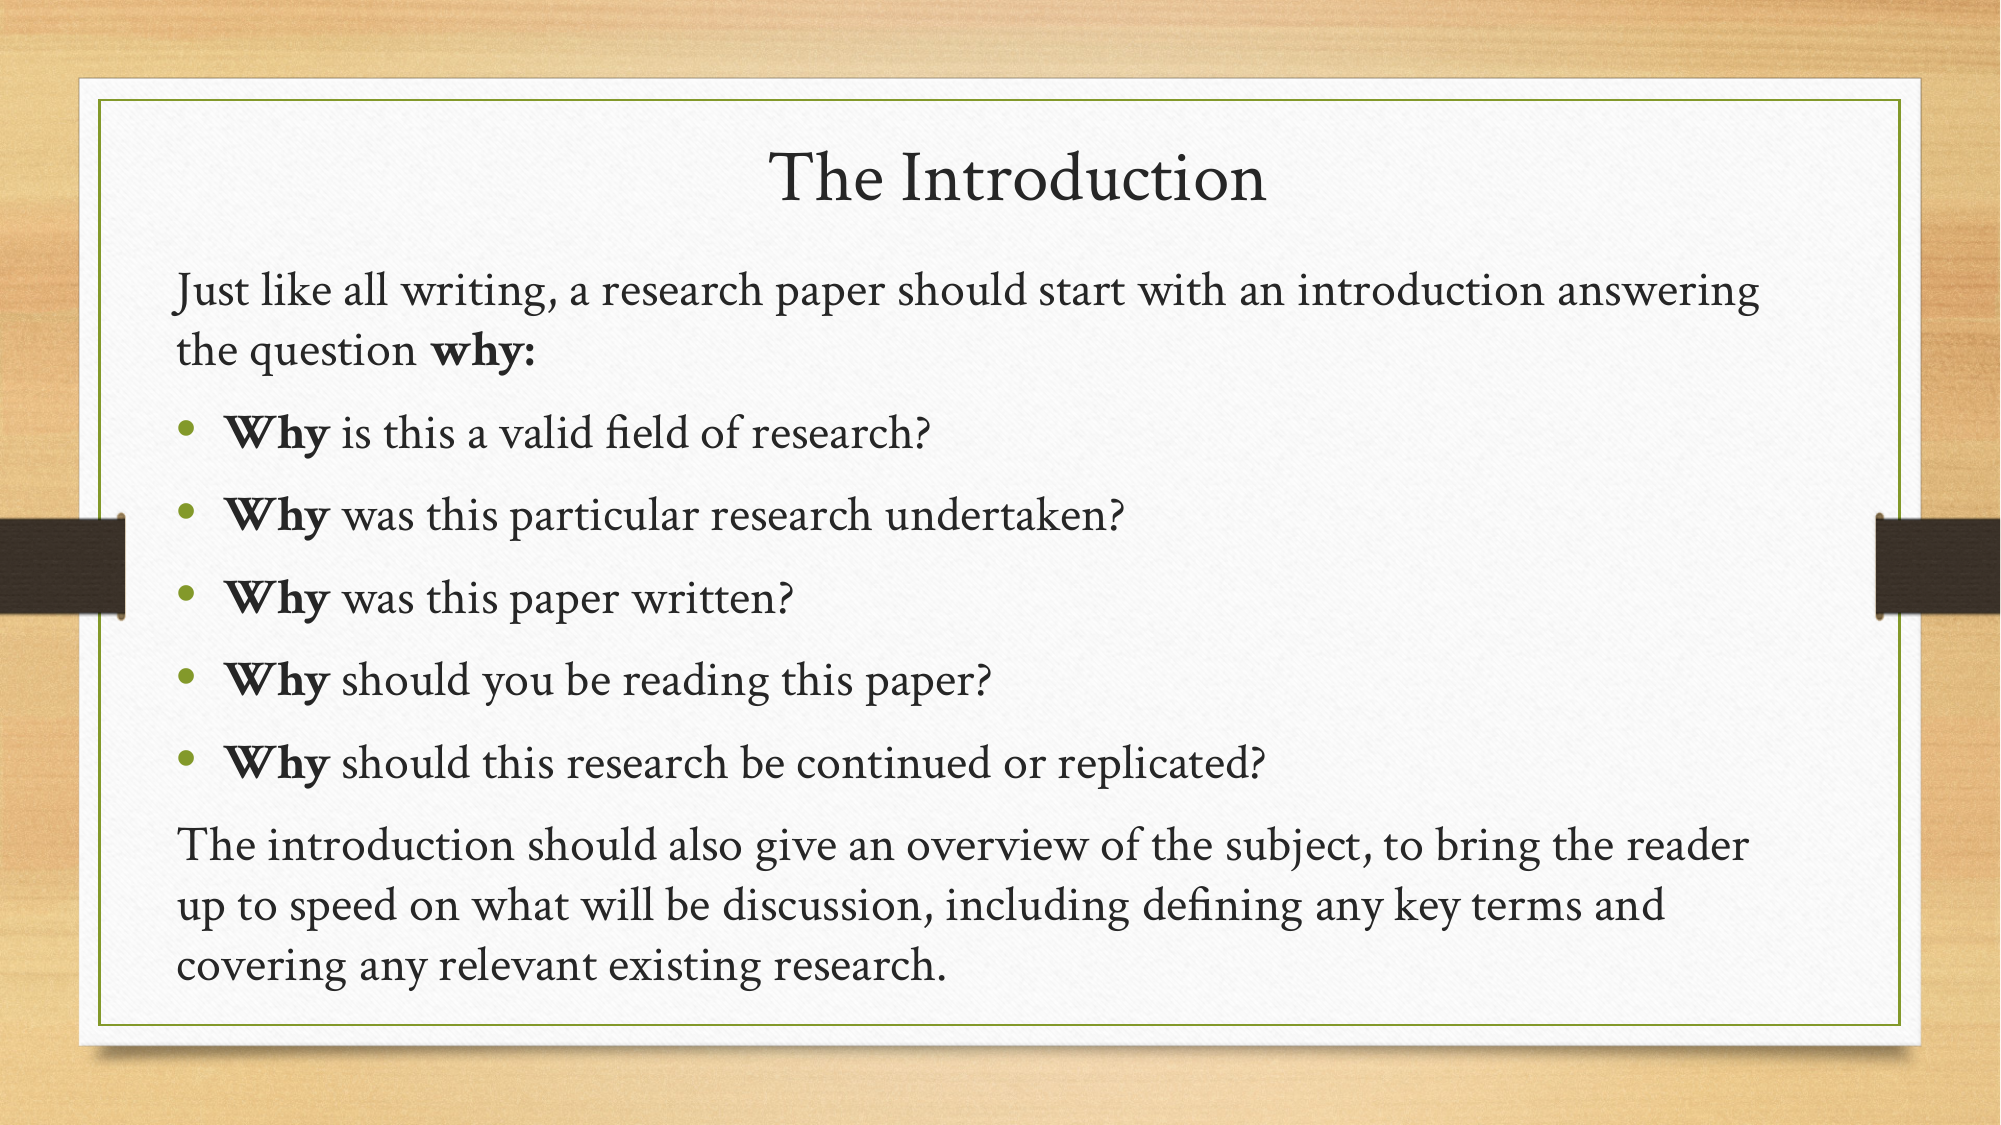

The Introduction
Just like all writing, a research paper should start with an introduction answering the question why:
Why is this a valid field of research?
Why was this particular research undertaken?
Why was this paper written?
Why should you be reading this paper?
Why should this research be continued or replicated?
The introduction should also give an overview of the subject, to bring the reader up to speed on what will be discussion, including defining any key terms and covering any relevant existing research.